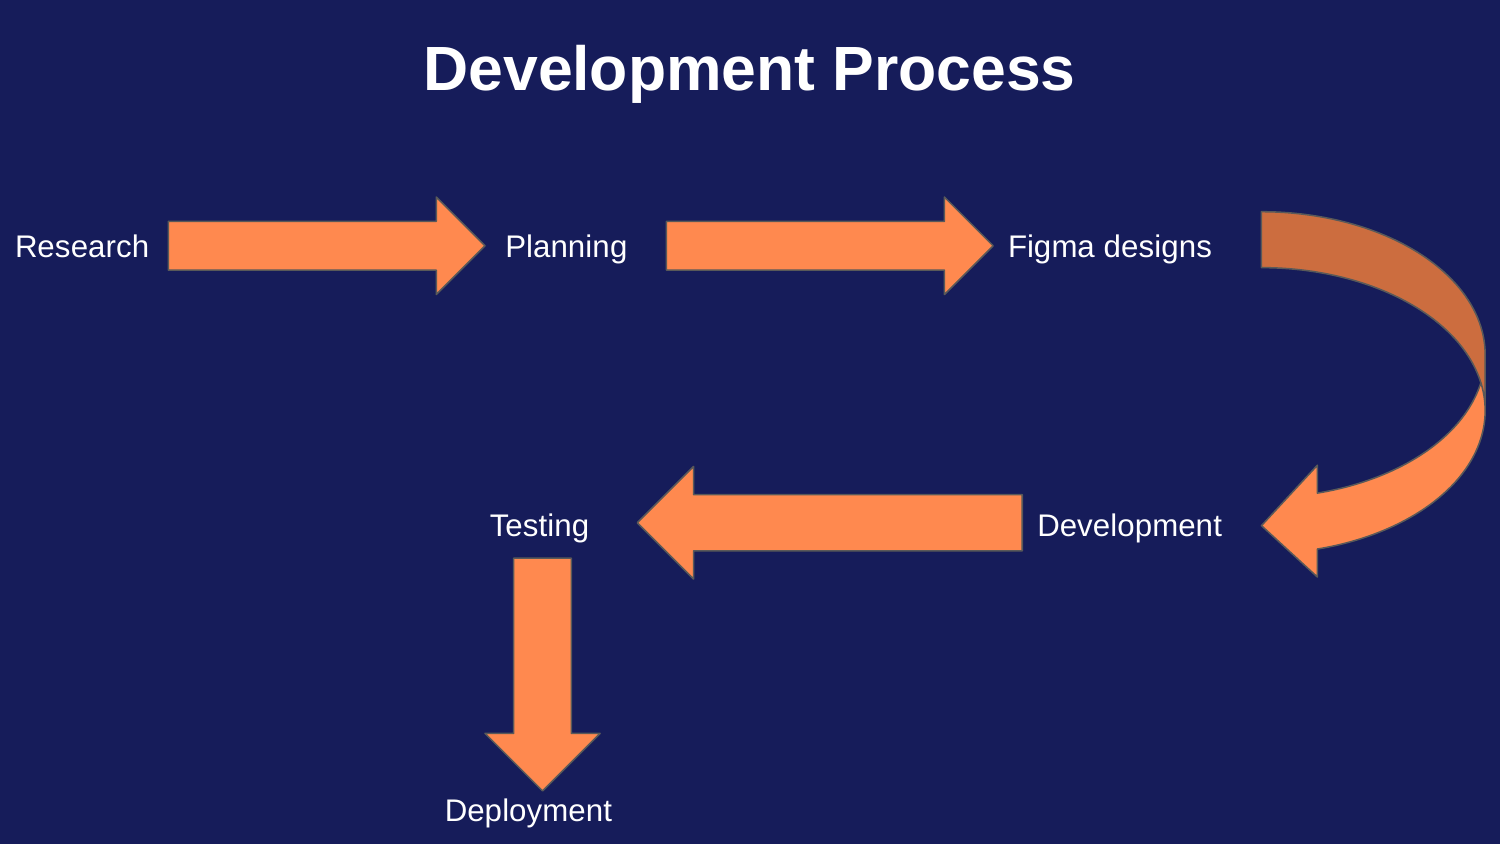

# Development Process

Research
Planning
Figma designs

Testing
Development

Deployment